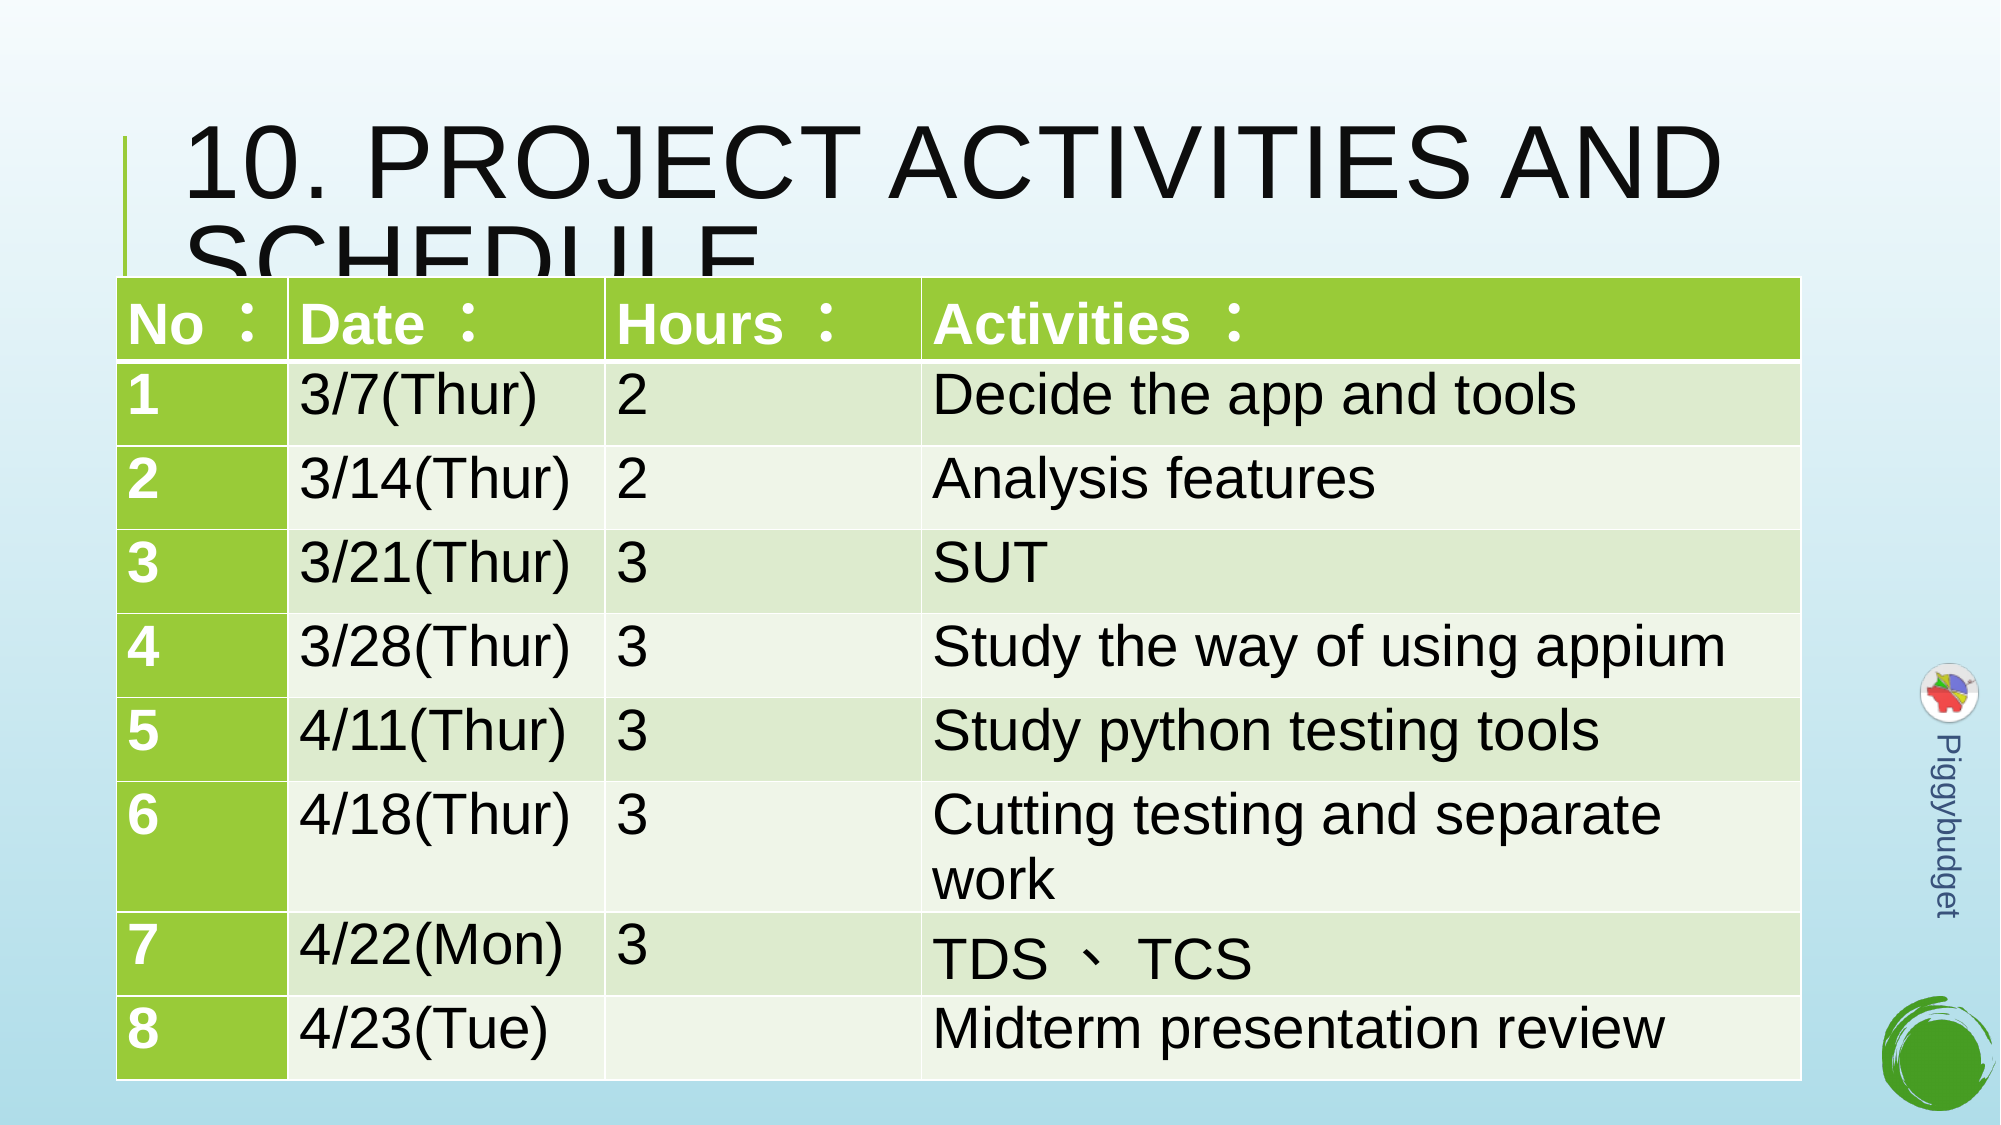

# 10. Project activities and Schedule
| No： | Date： | Hours： | Activities： |
| --- | --- | --- | --- |
| 1 | 3/7(Thur) | 2 | Decide the app and tools |
| 2 | 3/14(Thur) | 2 | Analysis features |
| 3 | 3/21(Thur) | 3 | SUT |
| 4 | 3/28(Thur) | 3 | Study the way of using appium |
| 5 | 4/11(Thur) | 3 | Study python testing tools |
| 6 | 4/18(Thur) | 3 | Cutting testing and separate work |
| 7 | 4/22(Mon) | 3 | TDS、TCS |
| 8 | 4/23(Tue) |  | Midterm presentation review |
26